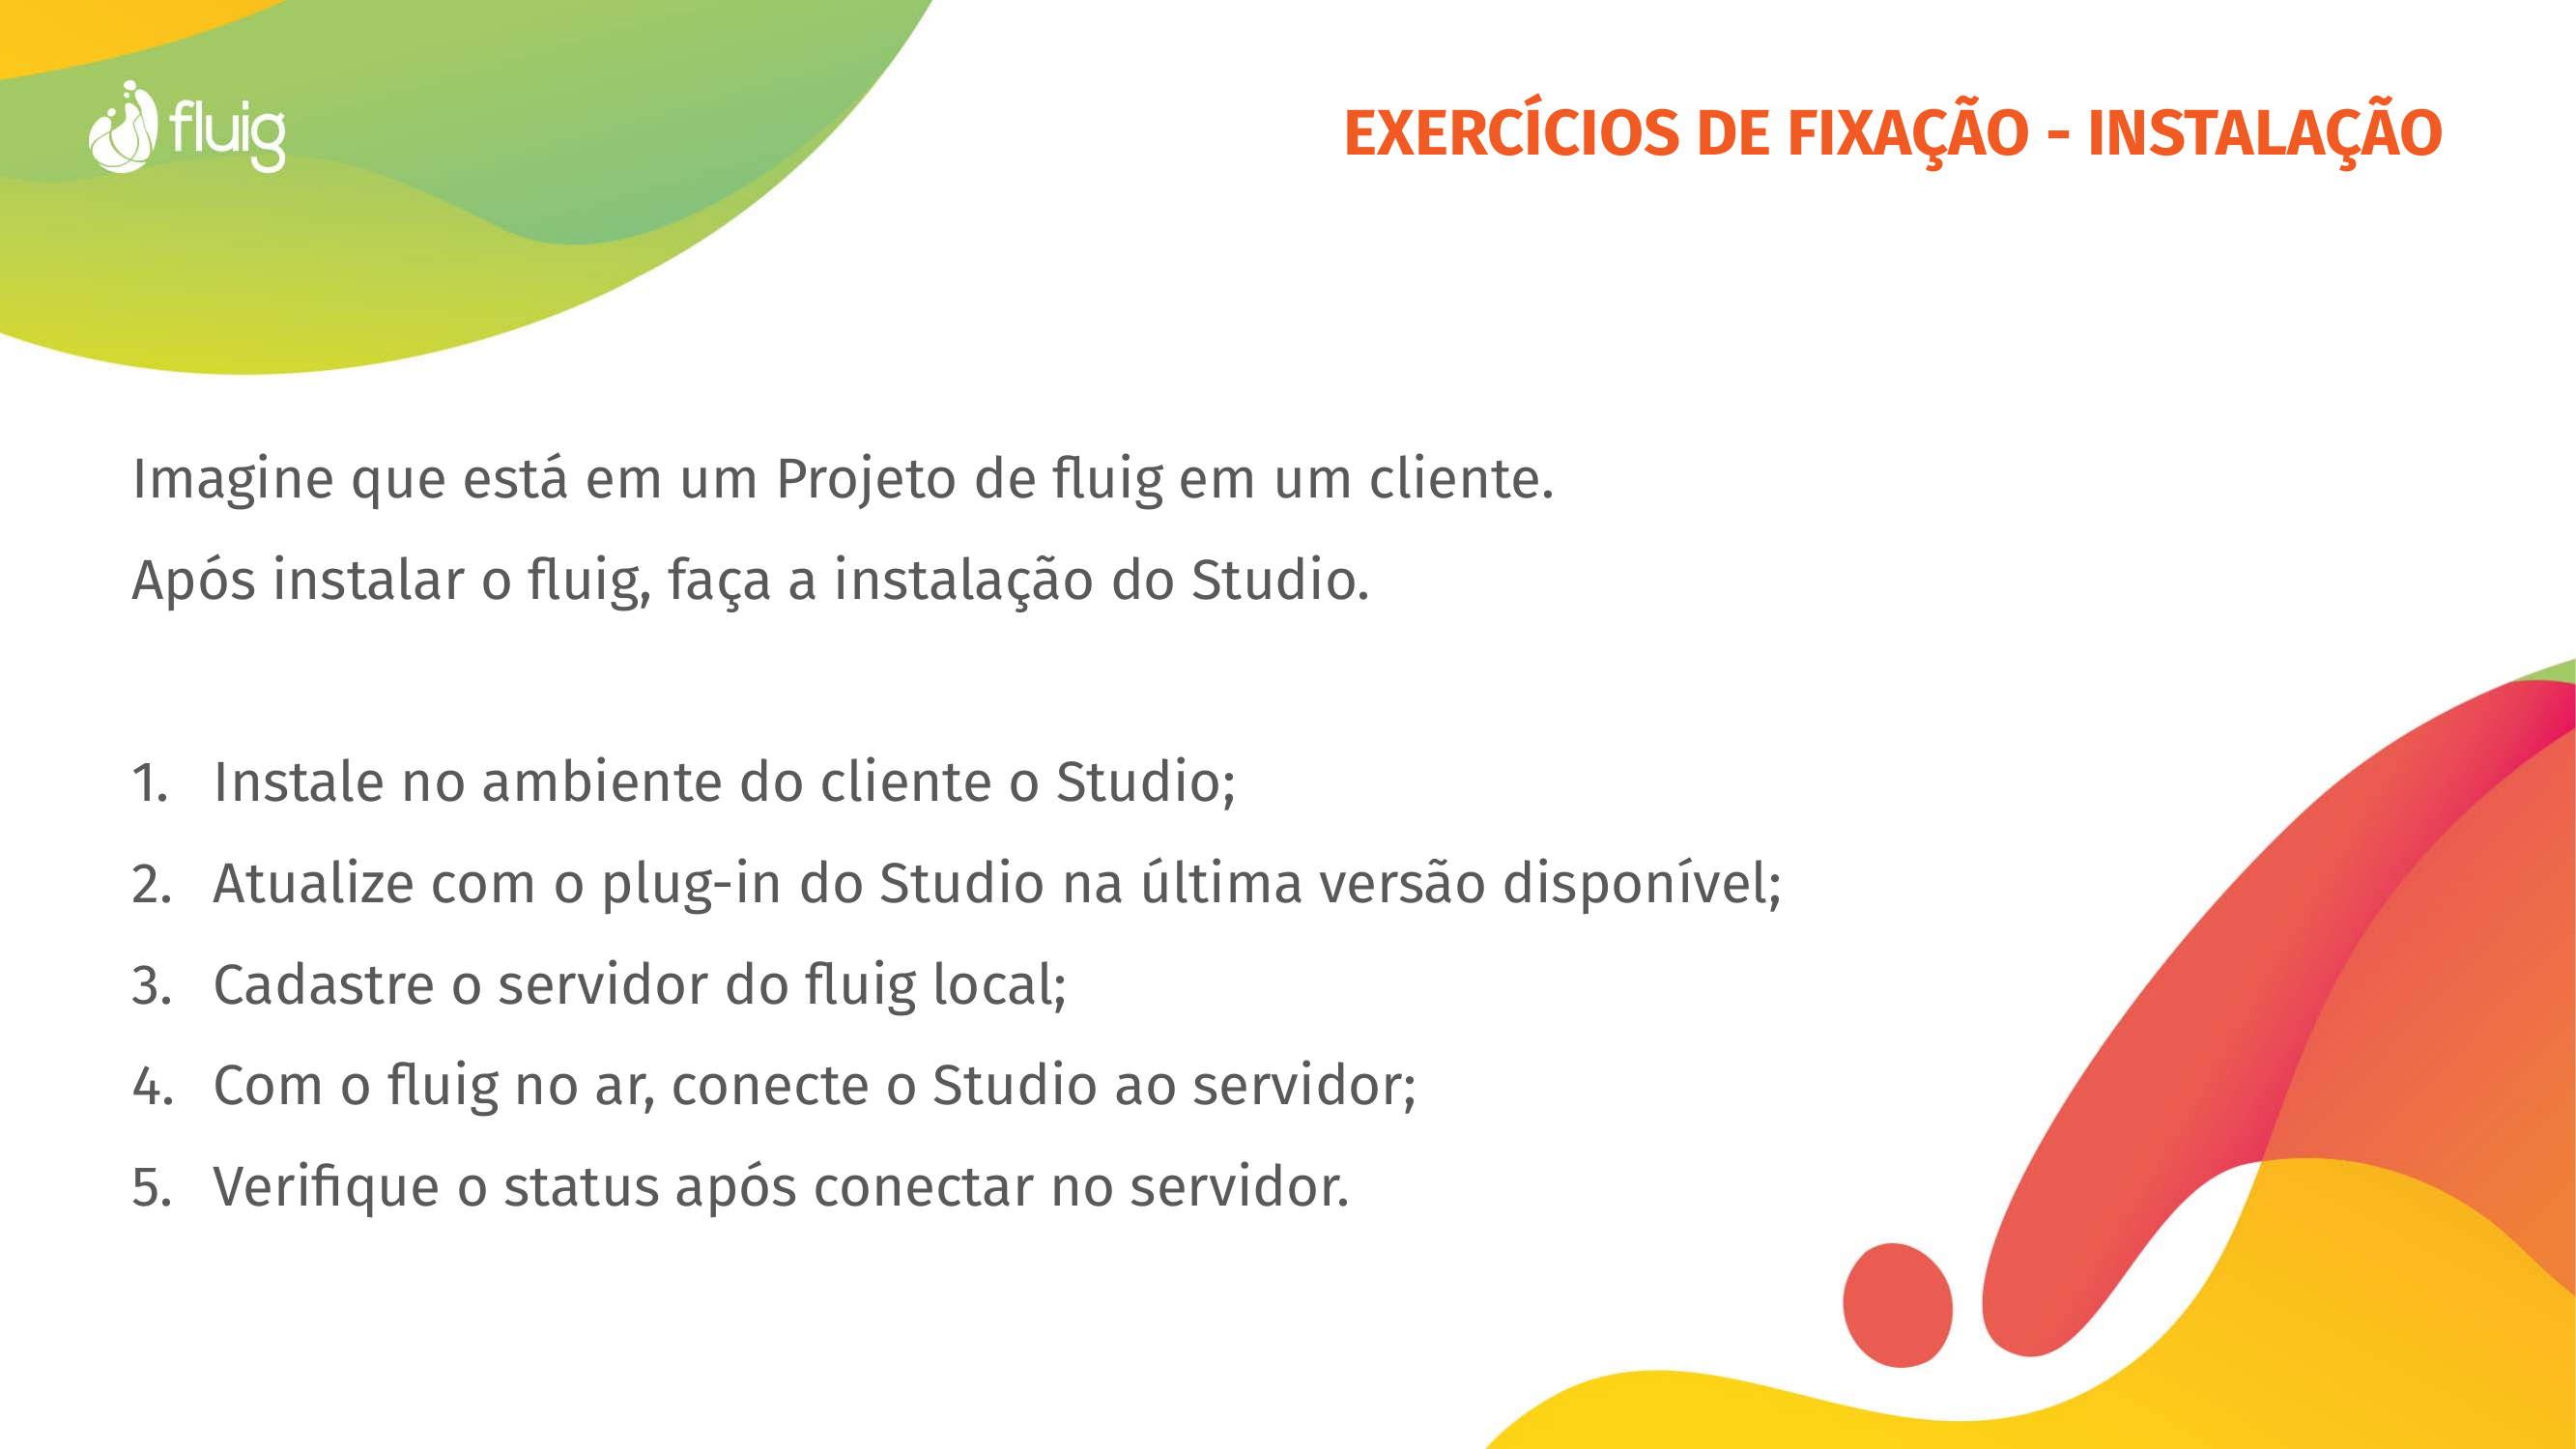

# EXERCÍCIOS DE FIXAÇÃO - INSTALAÇÃO
Imagine que está em um Projeto de fluig em um cliente.
Após instalar o fluig, faça a instalação do Studio.

Instale no ambiente do cliente o Studio;
Atualize com o plug-in do Studio na última versão disponível;
Cadastre o servidor do fluig local;
Com o fluig no ar, conecte o Studio ao servidor;
Verifique o status após conectar no servidor.